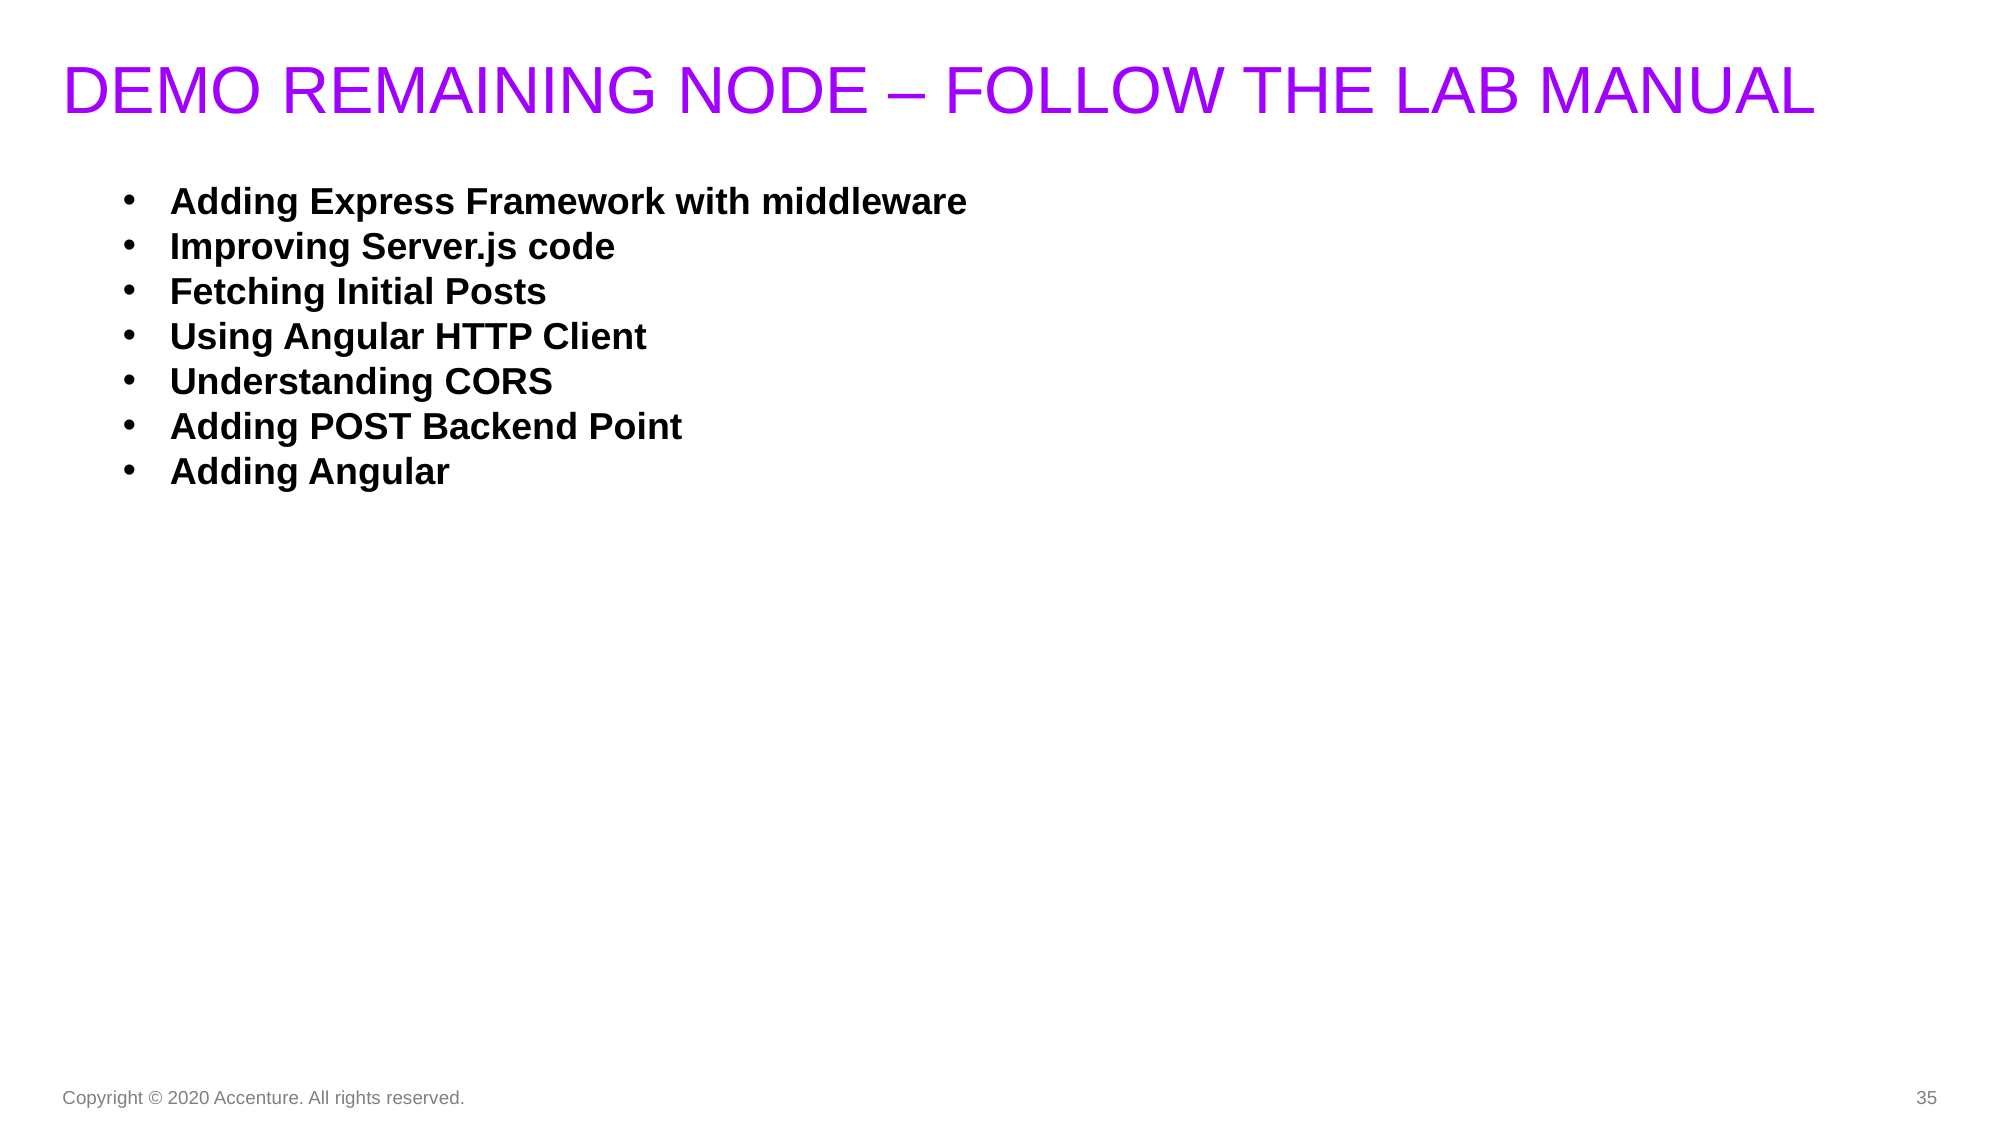

# DEMO REMAINING NODE – Follow the lab manual
Adding Express Framework with middleware
Improving Server.js code
Fetching Initial Posts
Using Angular HTTP Client
Understanding CORS
Adding POST Backend Point
Adding Angular